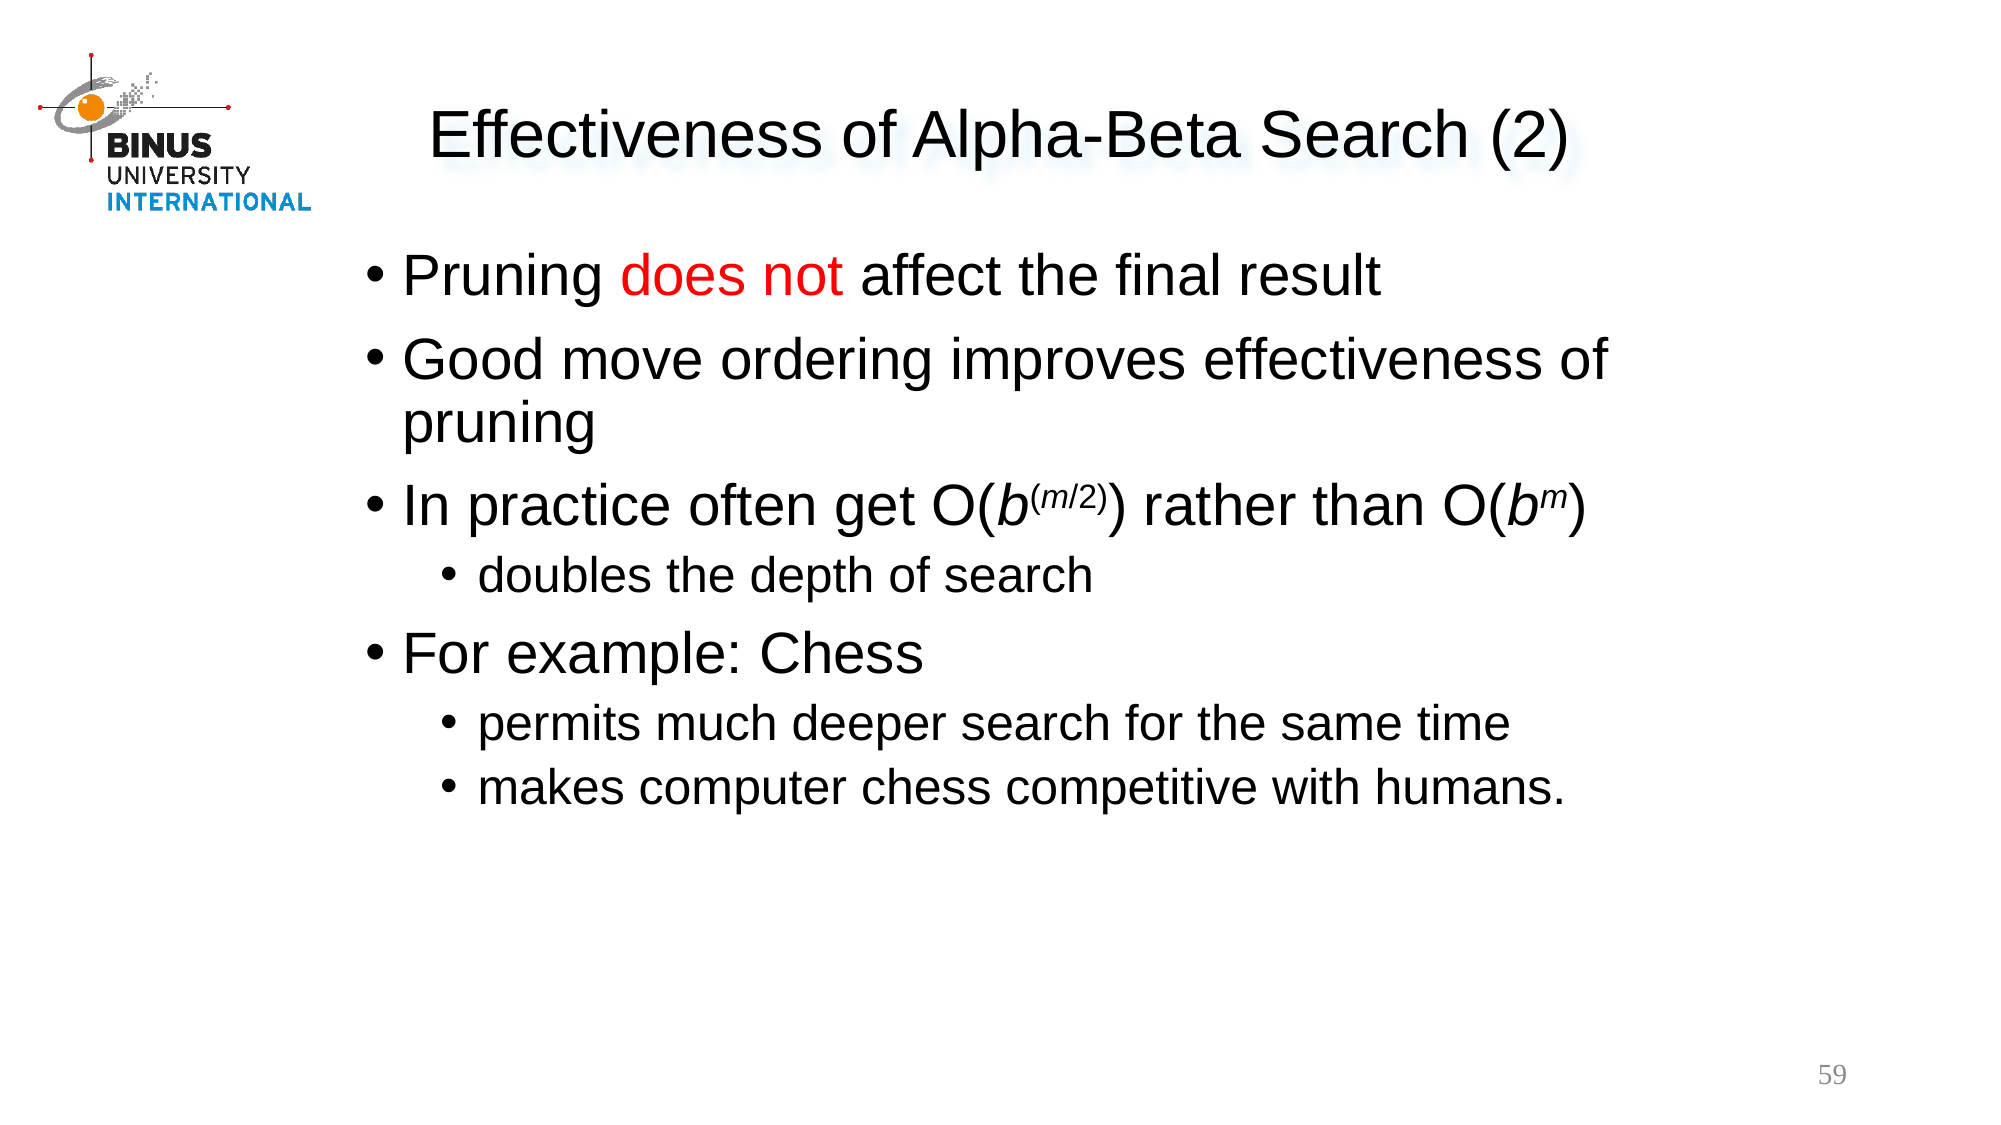

Effectiveness of Alpha-Beta Search (2)
Pruning does not affect the final result
Good move ordering improves effectiveness of pruning
In practice often get O(b(m/2)) rather than O(bm)
doubles the depth of search
For example: Chess
permits much deeper search for the same time
makes computer chess competitive with humans.
59